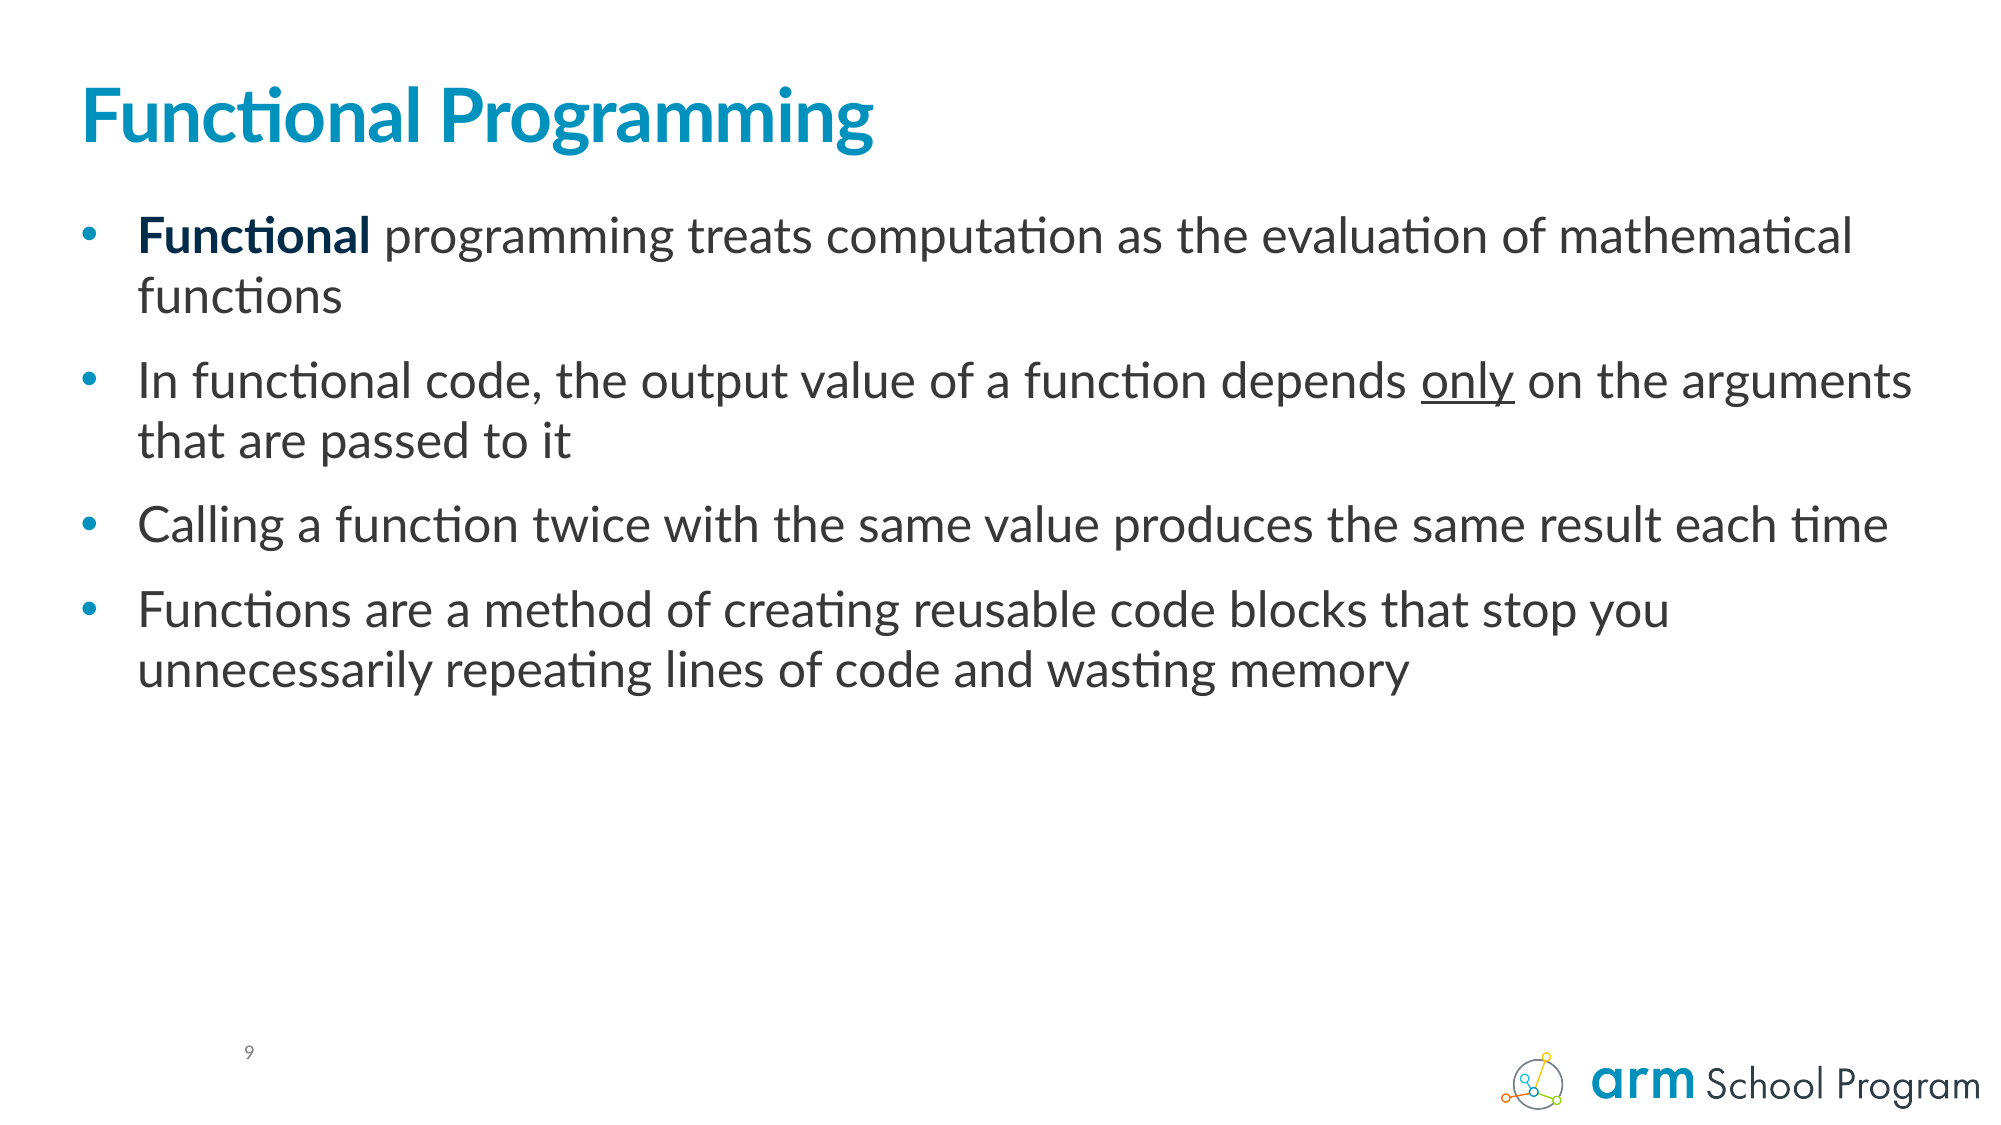

# Functional Programming
Functional programming treats computation as the evaluation of mathematical functions
In functional code, the output value of a function depends only on the arguments that are passed to it
Calling a function twice with the same value produces the same result each time
Functions are a method of creating reusable code blocks that stop you unnecessarily repeating lines of code and wasting memory